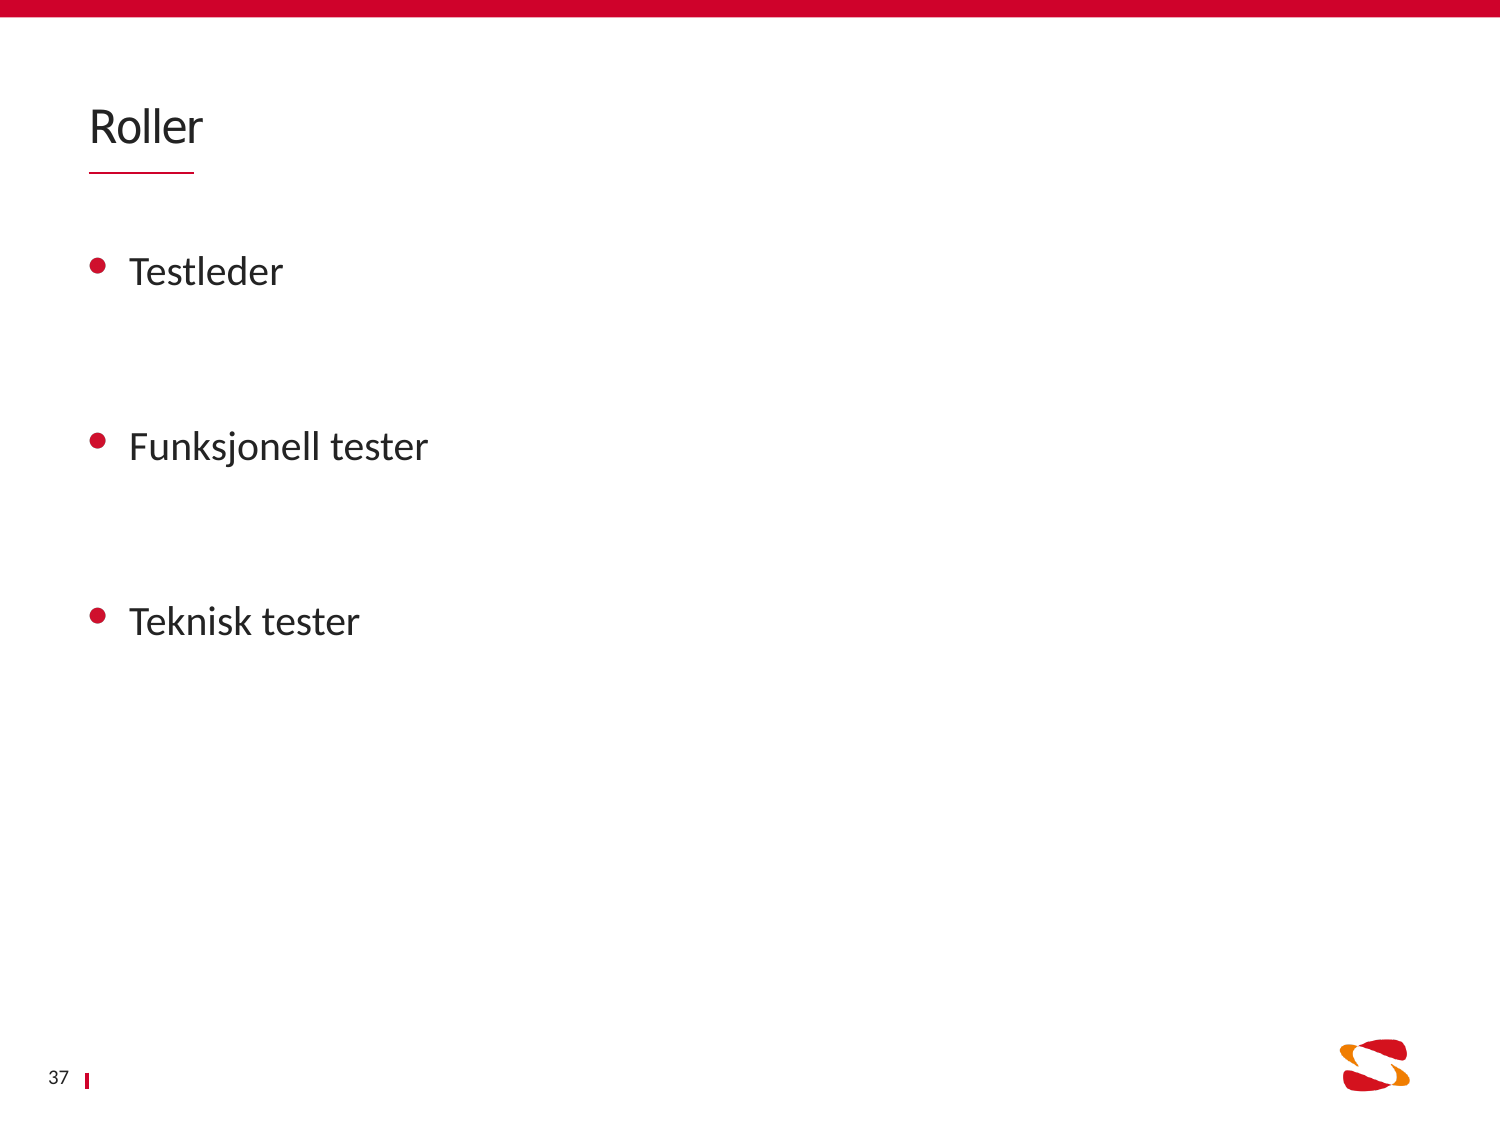

# Roller
Testleder

Funksjonell tester

Teknisk tester

37